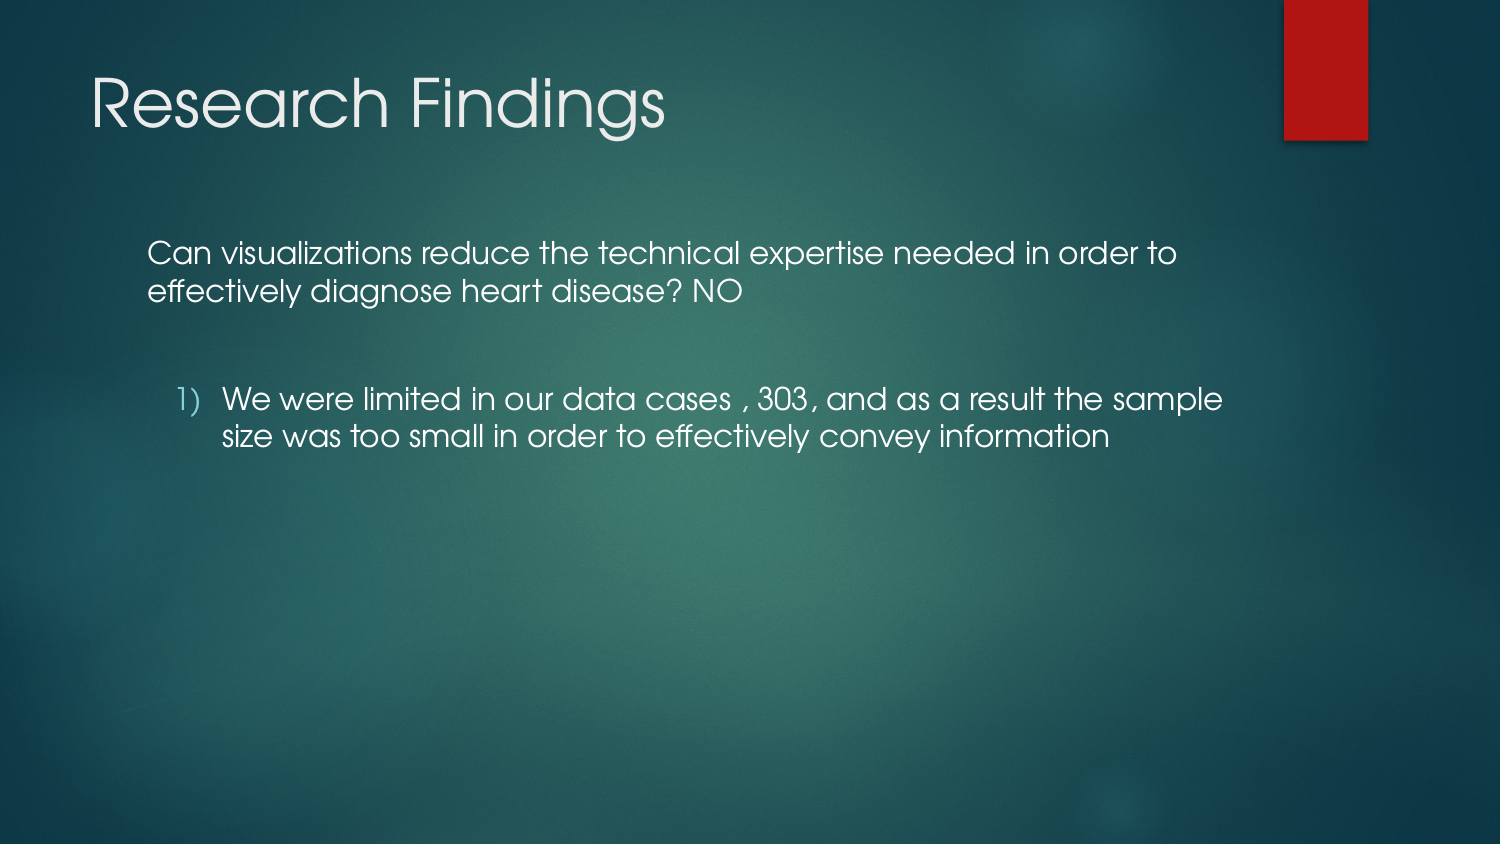

# Research Findings
Can visualizations reduce the technical expertise needed in order to effectively diagnose heart disease? NO

We were limited in our data cases , 303, and as a result the sample size was too small in order to effectively convey information